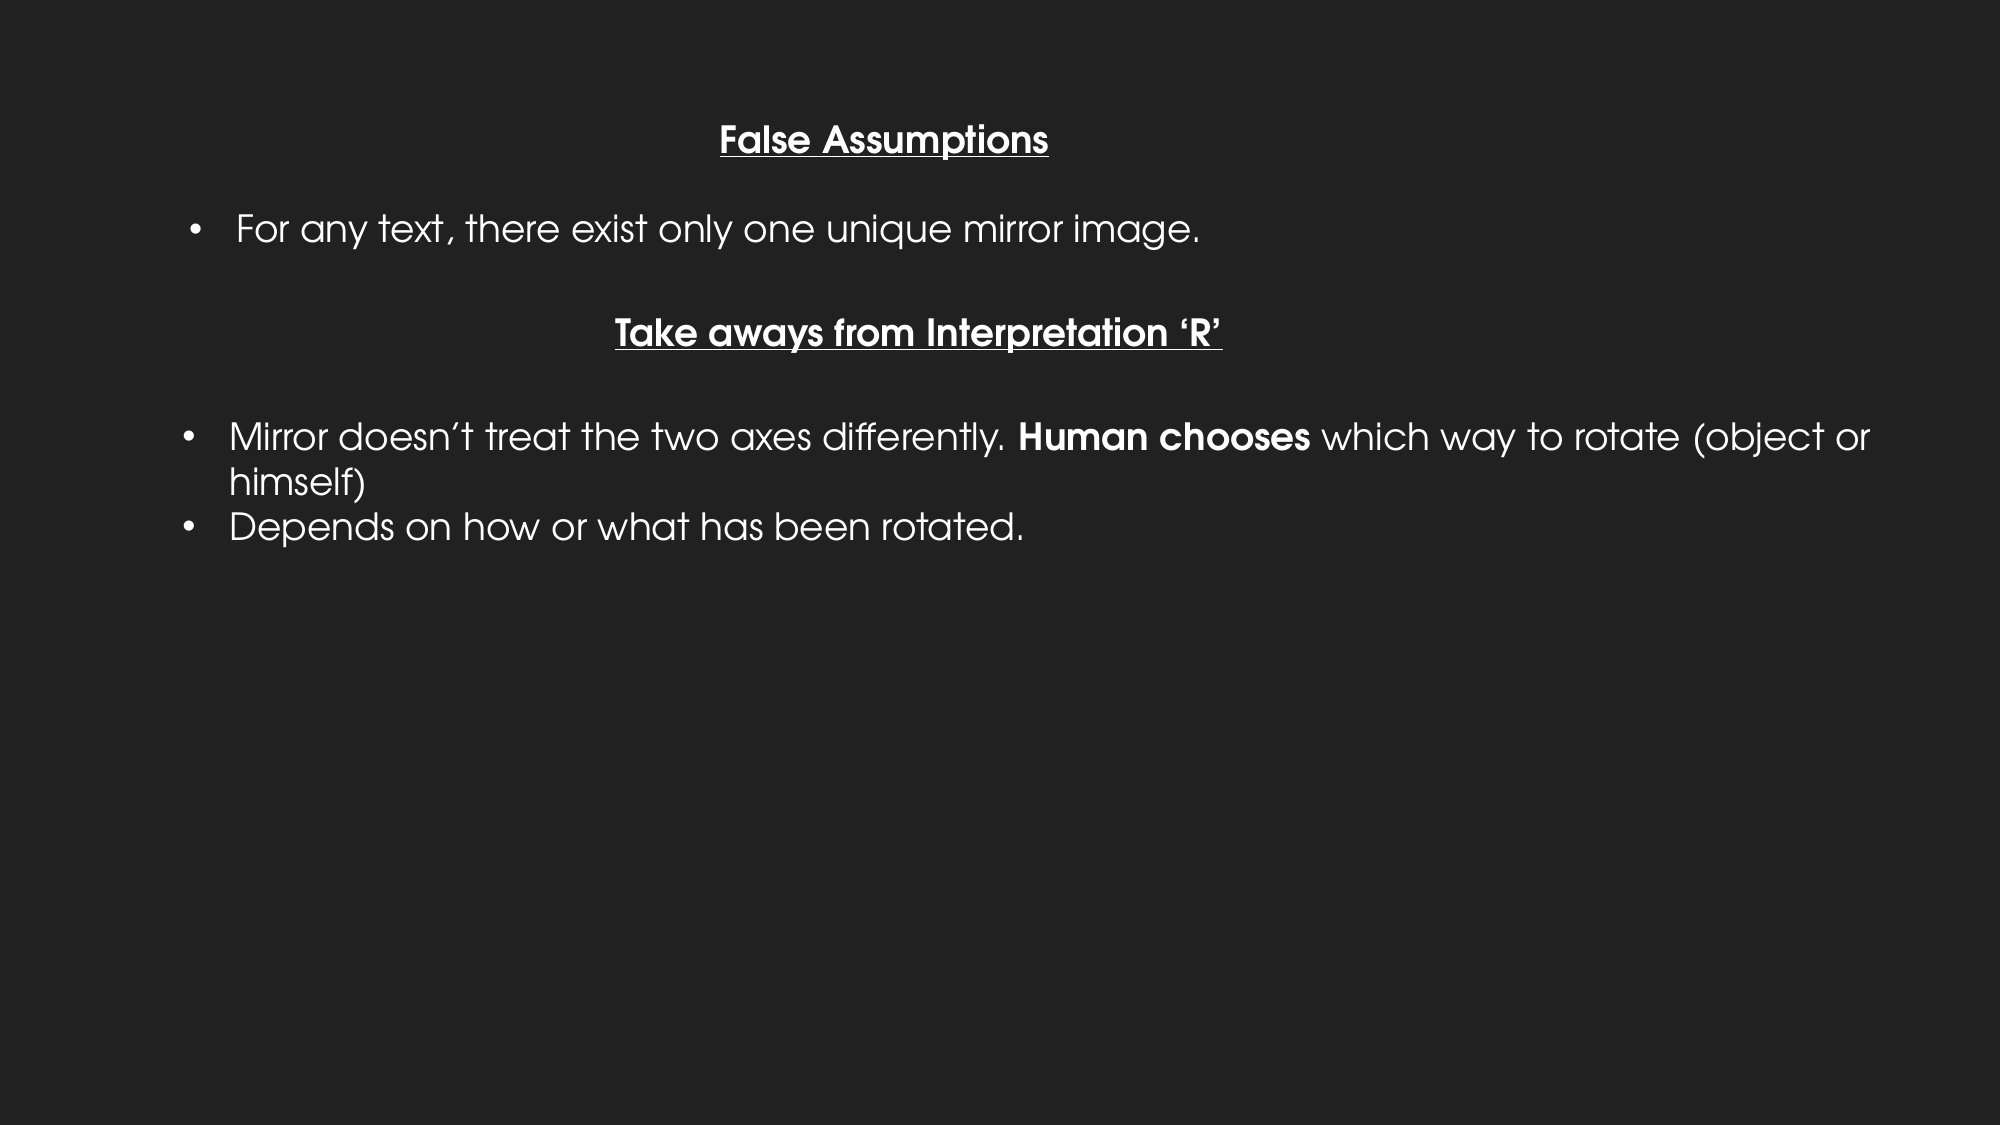

False Assumptions
For any text, there exist only one unique mirror image.
Take aways from Interpretation ‘R’
Mirror doesn’t treat the two axes differently. Human chooses which way to rotate (object or himself)
Depends on how or what has been rotated.